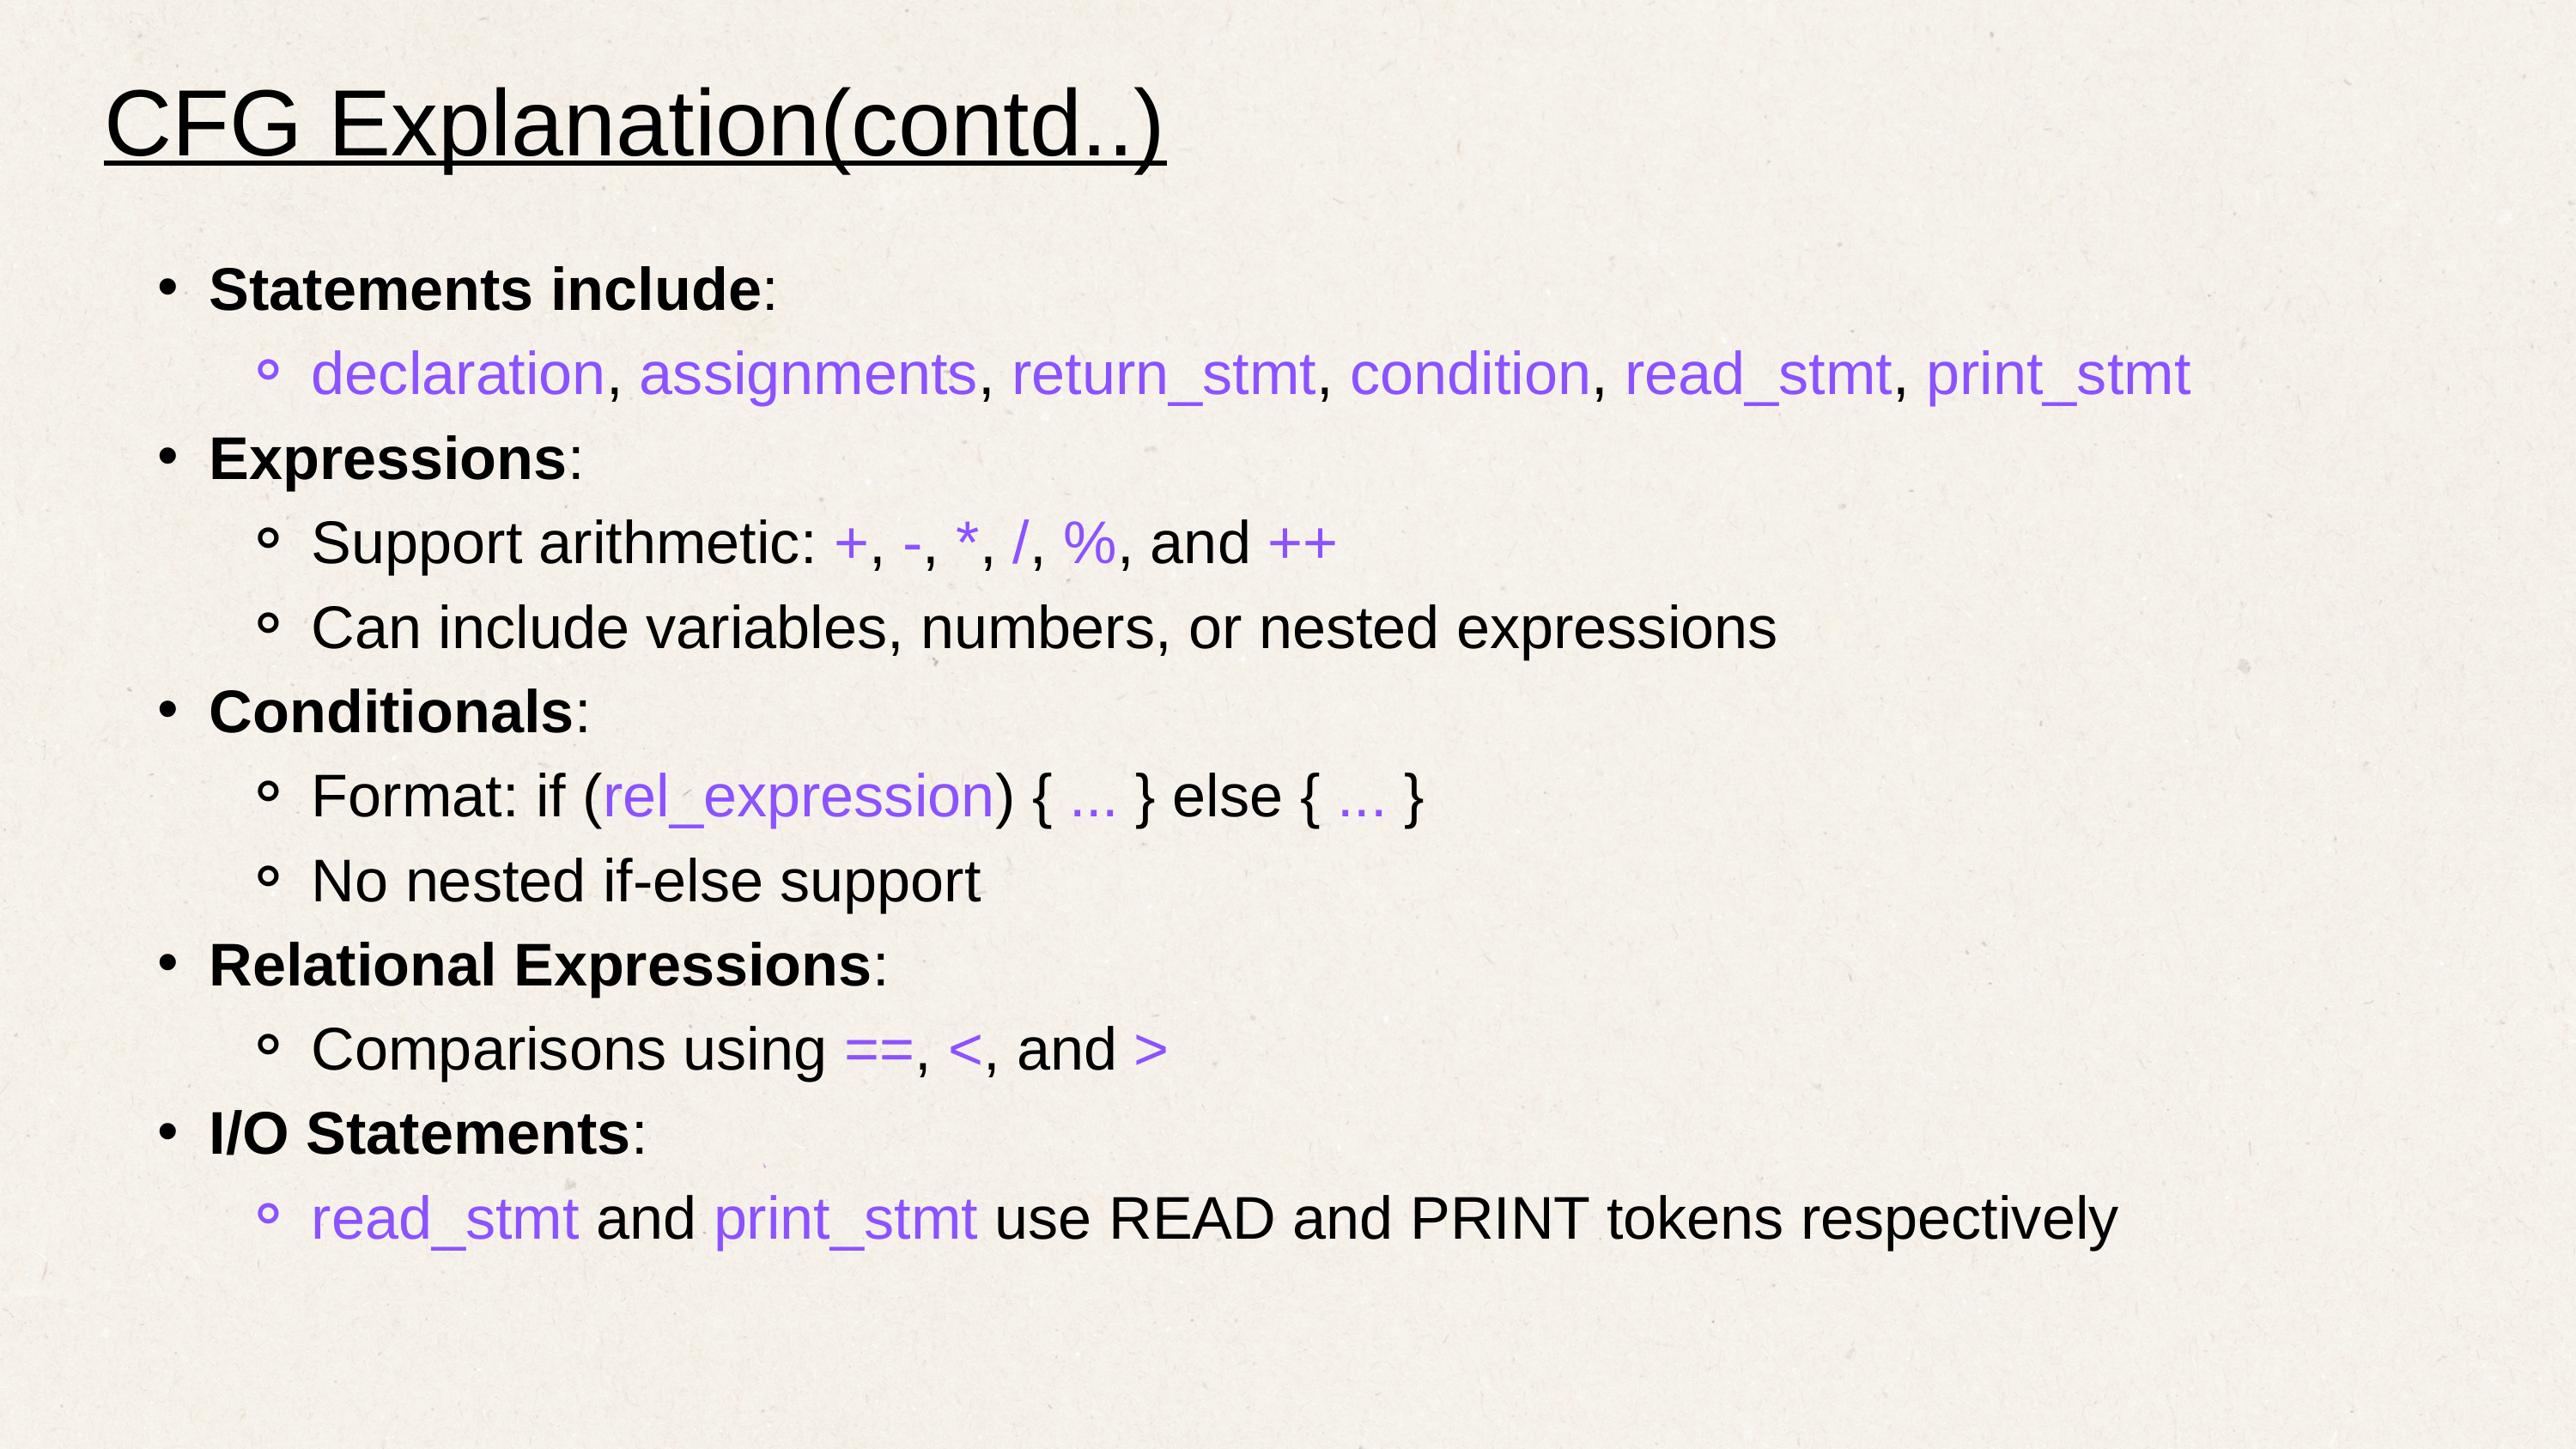

CFG Explanation(contd..)
Statements include:
declaration, assignments, return_stmt, condition, read_stmt, print_stmt
Expressions:
Support arithmetic: +, -, *, /, %, and ++
Can include variables, numbers, or nested expressions
Conditionals:
Format: if (rel_expression) { ... } else { ... }
No nested if-else support
Relational Expressions:
Comparisons using ==, <, and >
I/O Statements:
read_stmt and print_stmt use READ and PRINT tokens respectively